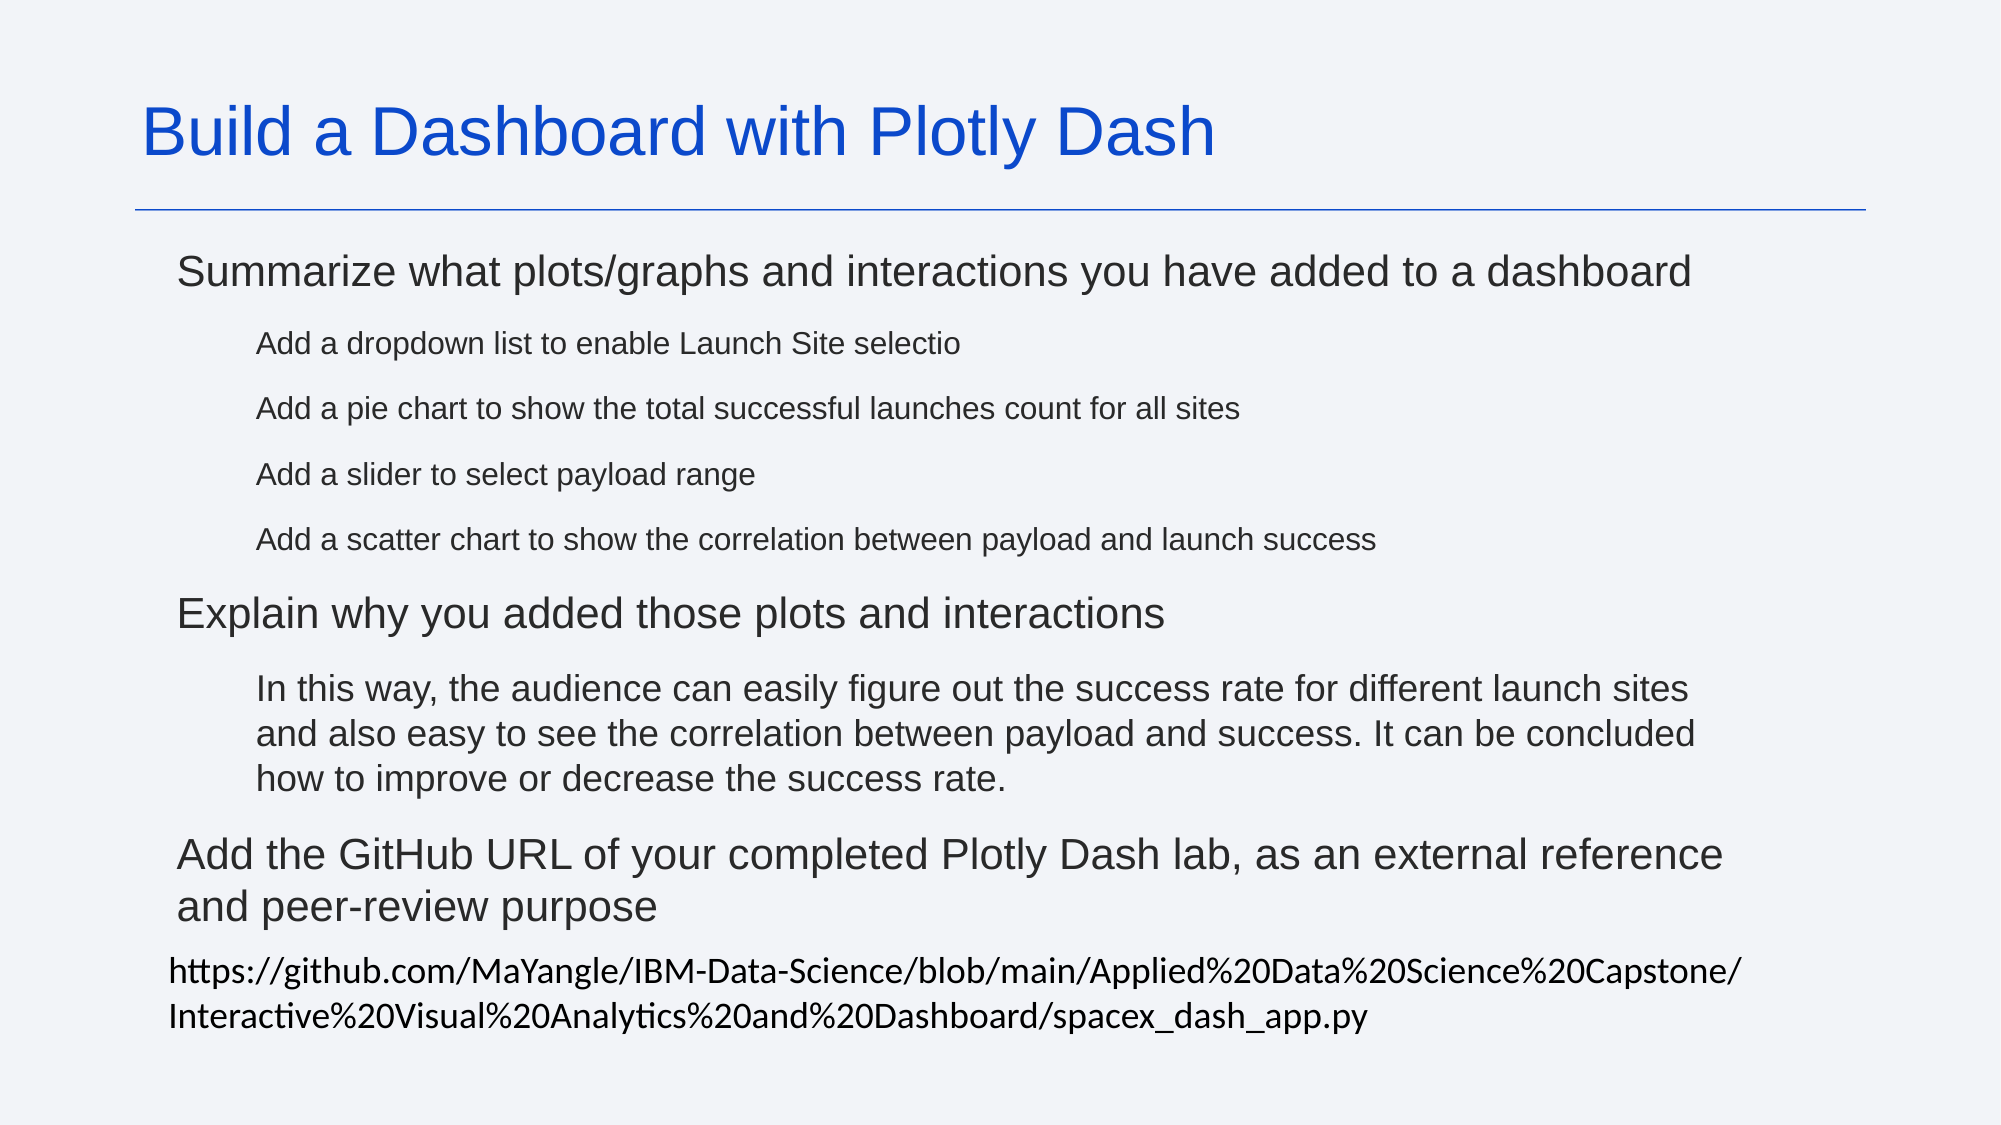

Build a Dashboard with Plotly Dash
Summarize what plots/graphs and interactions you have added to a dashboard
Add a dropdown list to enable Launch Site selectio
Add a pie chart to show the total successful launches count for all sites
Add a slider to select payload range
Add a scatter chart to show the correlation between payload and launch success
Explain why you added those plots and interactions
In this way, the audience can easily figure out the success rate for different launch sites and also easy to see the correlation between payload and success. It can be concluded how to improve or decrease the success rate.
Add the GitHub URL of your completed Plotly Dash lab, as an external reference and peer-review purpose

https://github.com/MaYangle/IBM-Data-Science/blob/main/Applied%20Data%20Science%20Capstone/Interactive%20Visual%20Analytics%20and%20Dashboard/spacex_dash_app.py
14